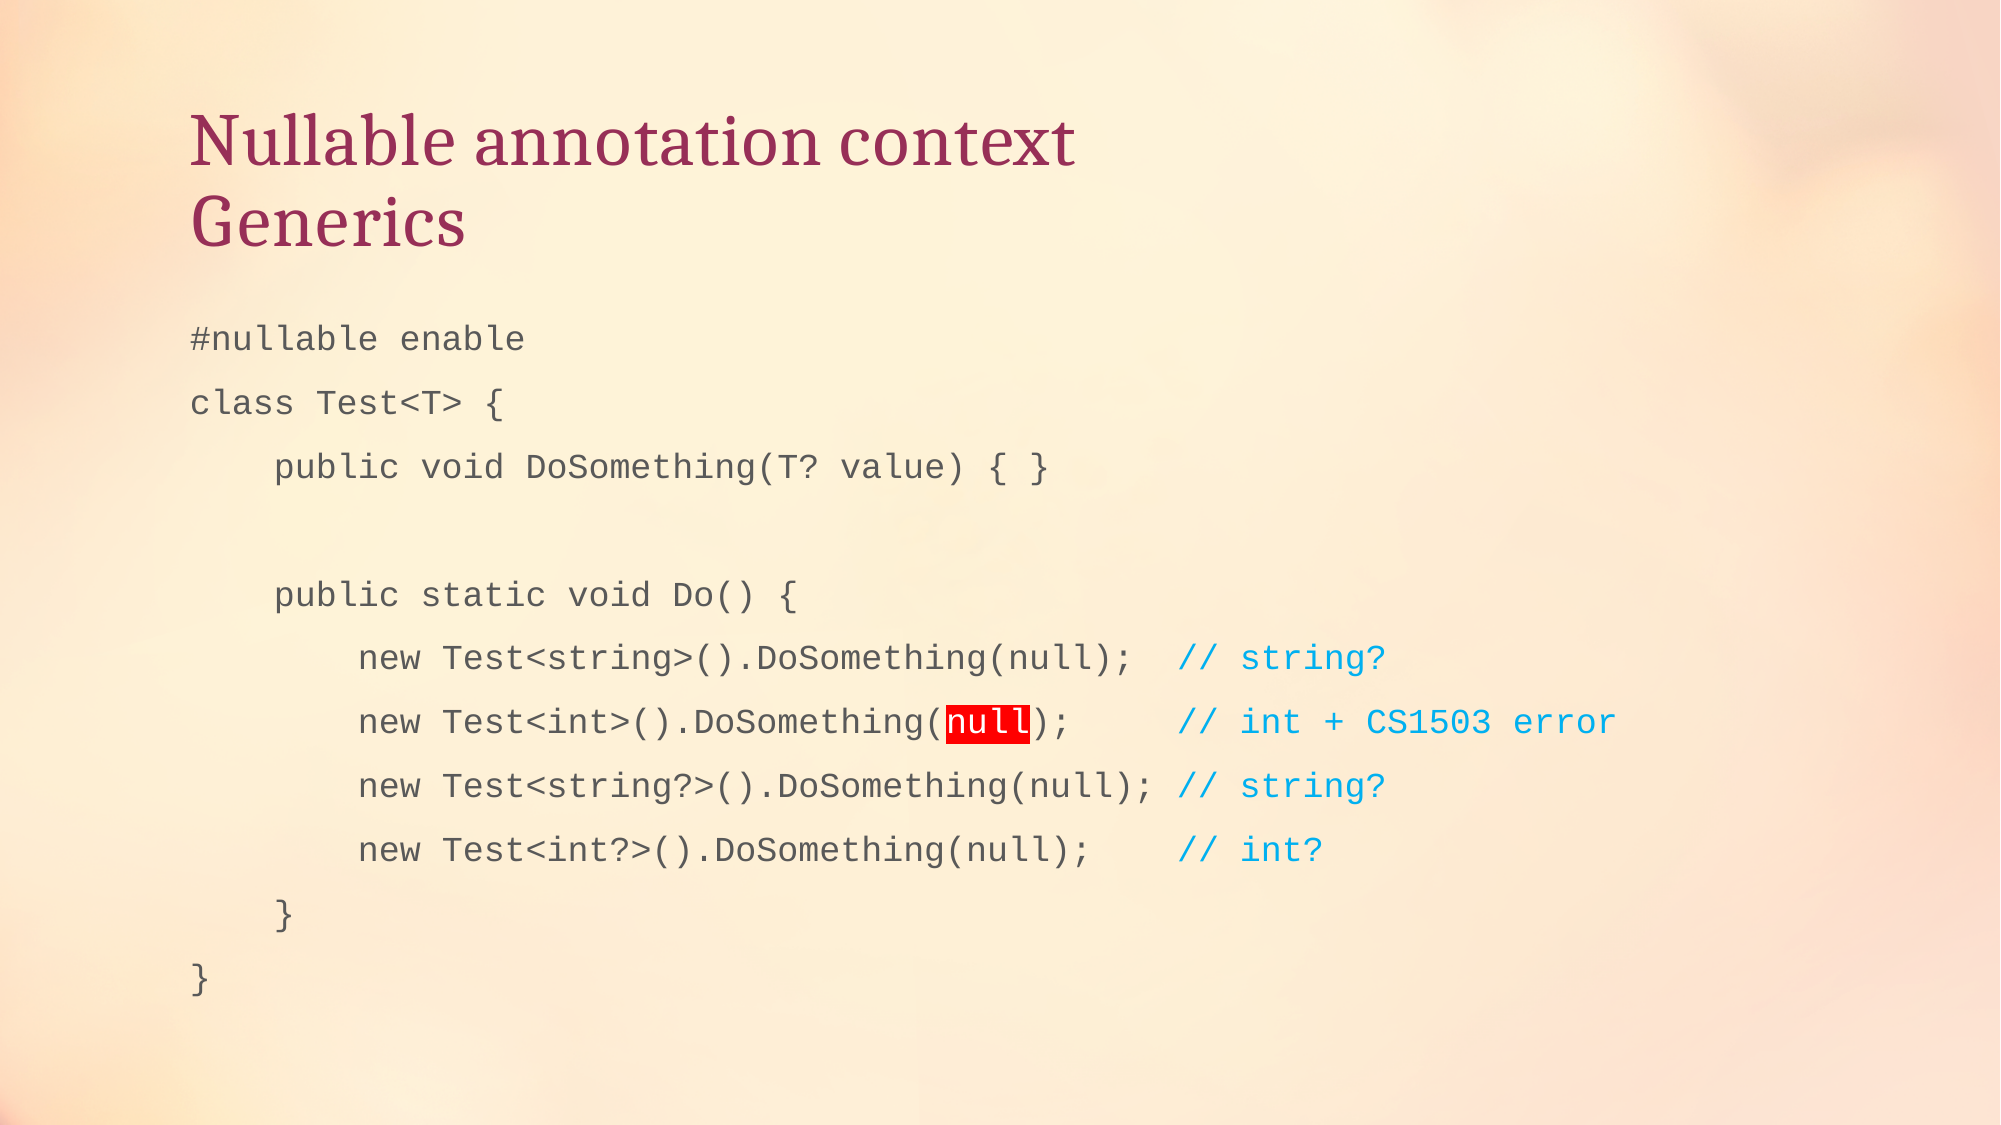

# Nullable annotation context Generics
#nullable enable
class Test<T> {
    public void DoSomething(T? value) { }

    public static void Do() {
        new Test<string>().DoSomething(null);  // string?
        new Test<int>().DoSomething(null);     // int + CS1503 error
        new Test<string?>().DoSomething(null); // string?
        new Test<int?>().DoSomething(null);    // int?
    }
}